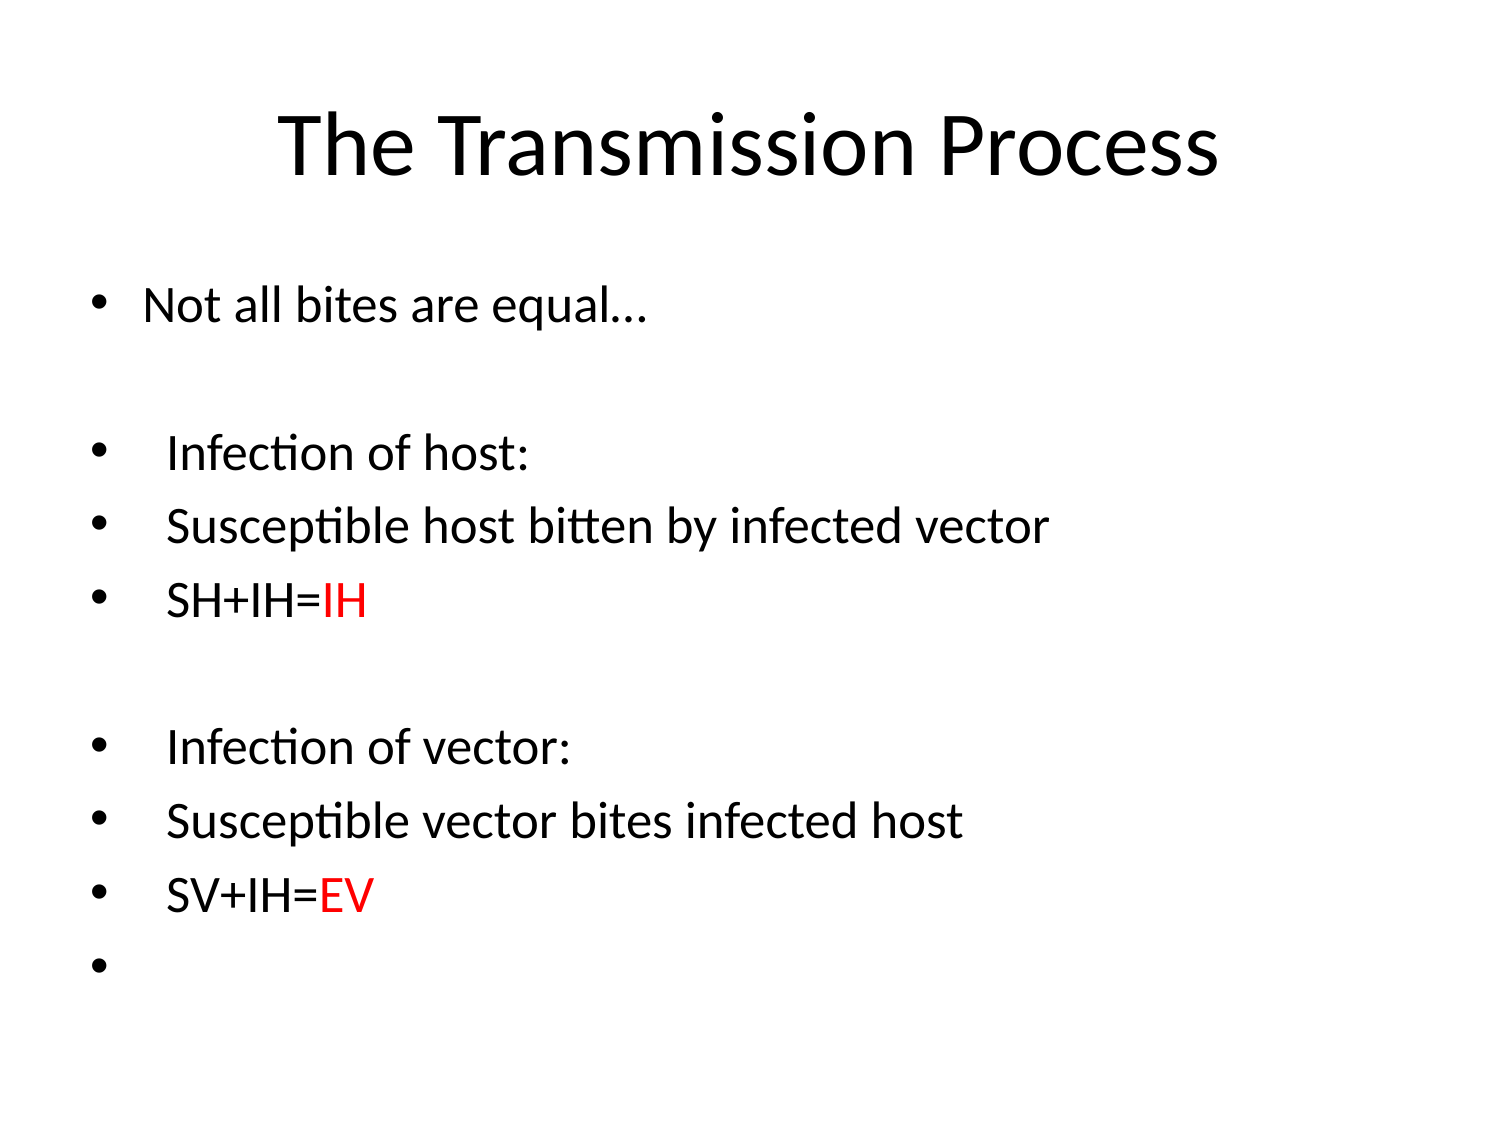

# The Transmission Process
Not all bites are equal…

  Infection of host:
  Susceptible host bitten by infected vector
  SH+IH=IH

  Infection of vector:
  Susceptible vector bites infected host
  SV+IH=EV